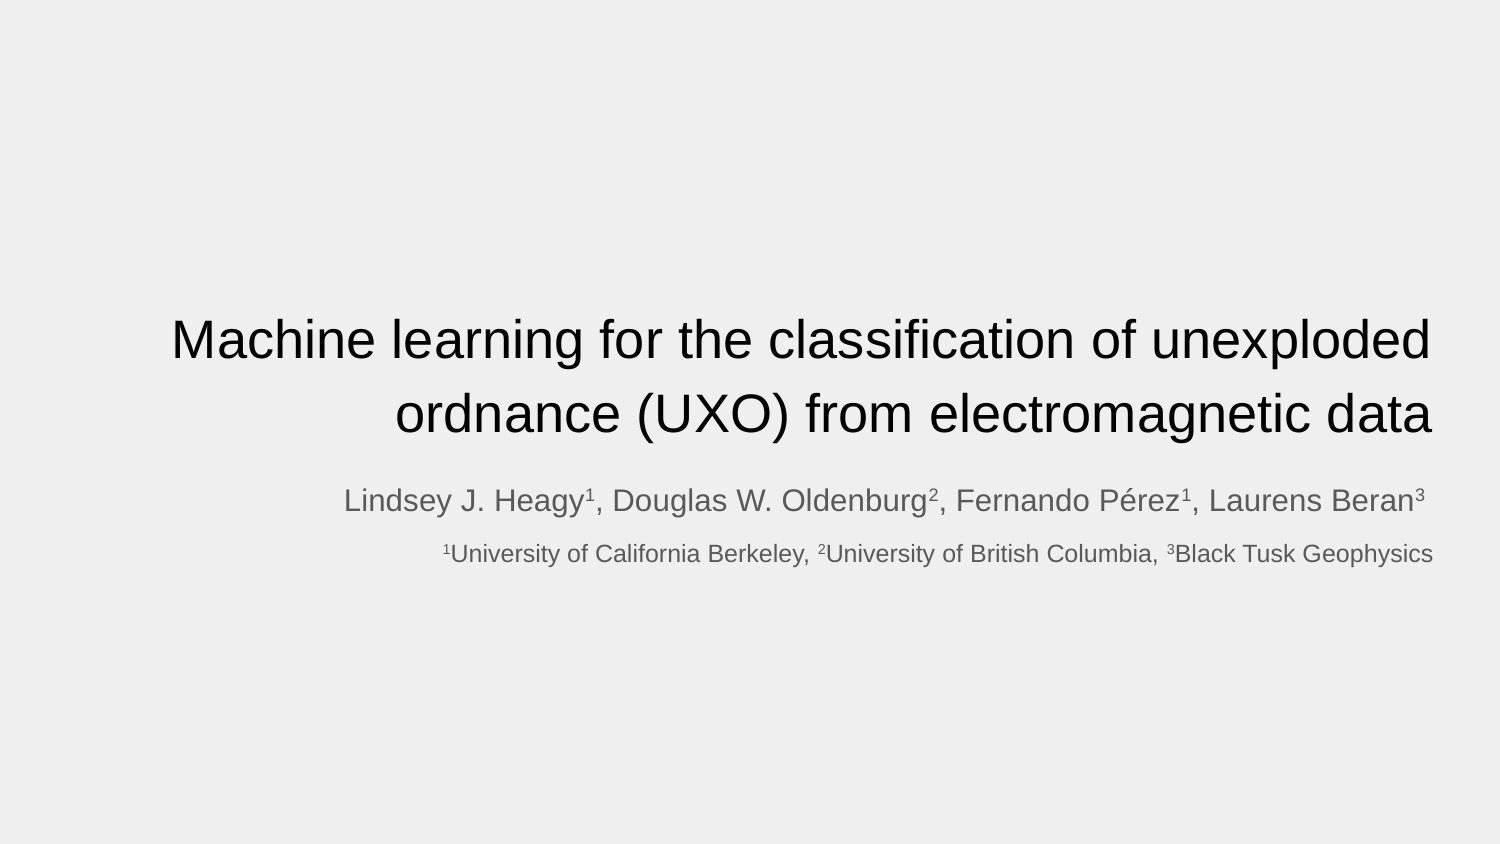

# Machine learning for the classification of unexploded ordnance (UXO) from electromagnetic data
Lindsey J. Heagy1, Douglas W. Oldenburg2, Fernando Pérez1, Laurens Beran3

1University of California Berkeley, 2University of British Columbia, 3Black Tusk Geophysics